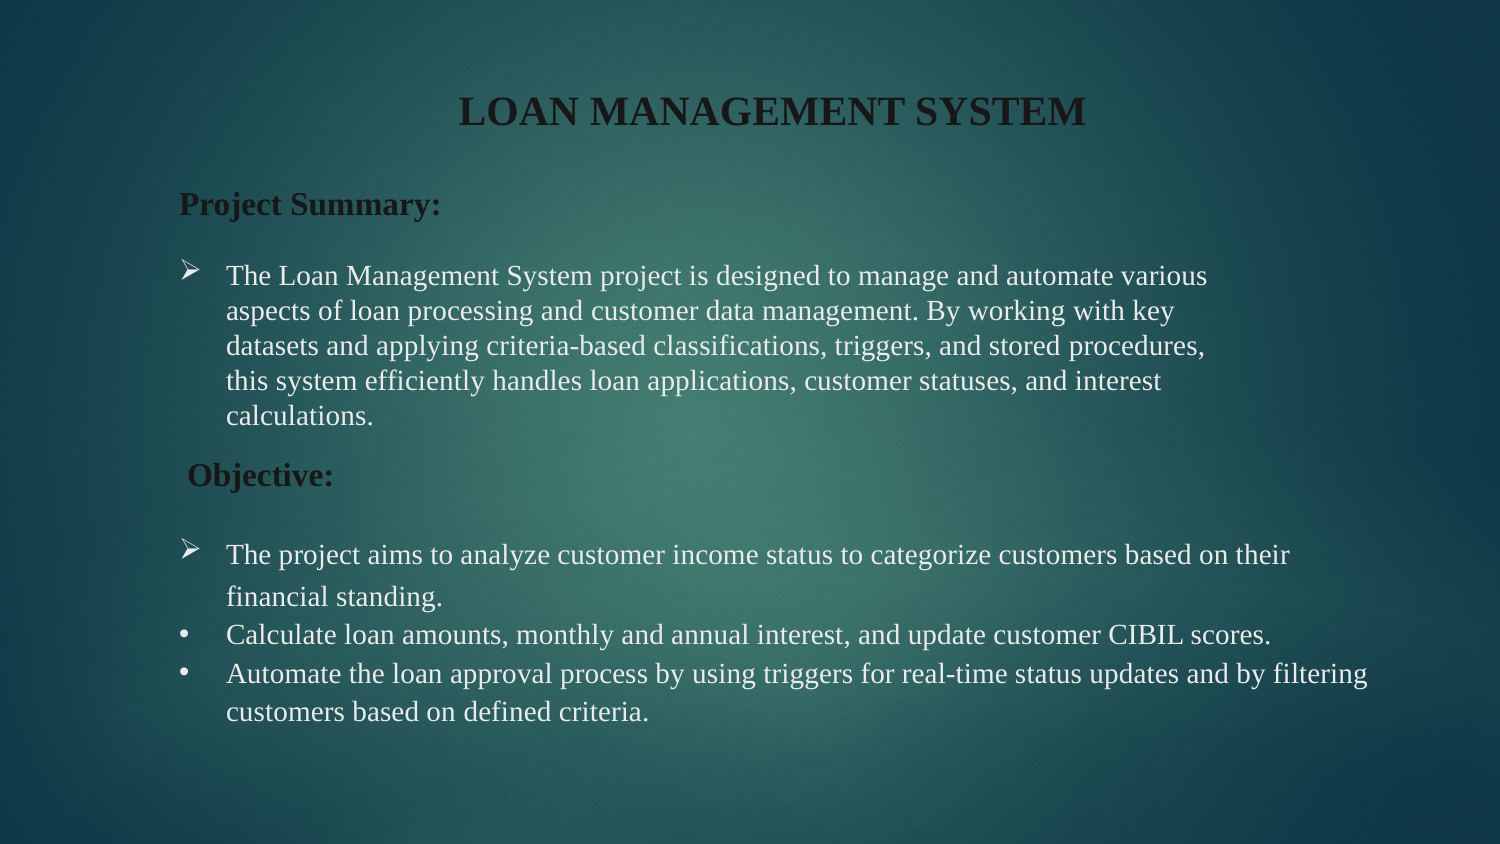

LOAN MANAGEMENT SYSTEM
Project Summary:
The Loan Management System project is designed to manage and automate various aspects of loan processing and customer data management. By working with key datasets and applying criteria-based classifications, triggers, and stored procedures, this system efficiently handles loan applications, customer statuses, and interest calculations.
Objective:
The project aims to analyze customer income status to categorize customers based on their financial standing.
Calculate loan amounts, monthly and annual interest, and update customer CIBIL scores.
Automate the loan approval process by using triggers for real-time status updates and by filtering customers based on defined criteria.